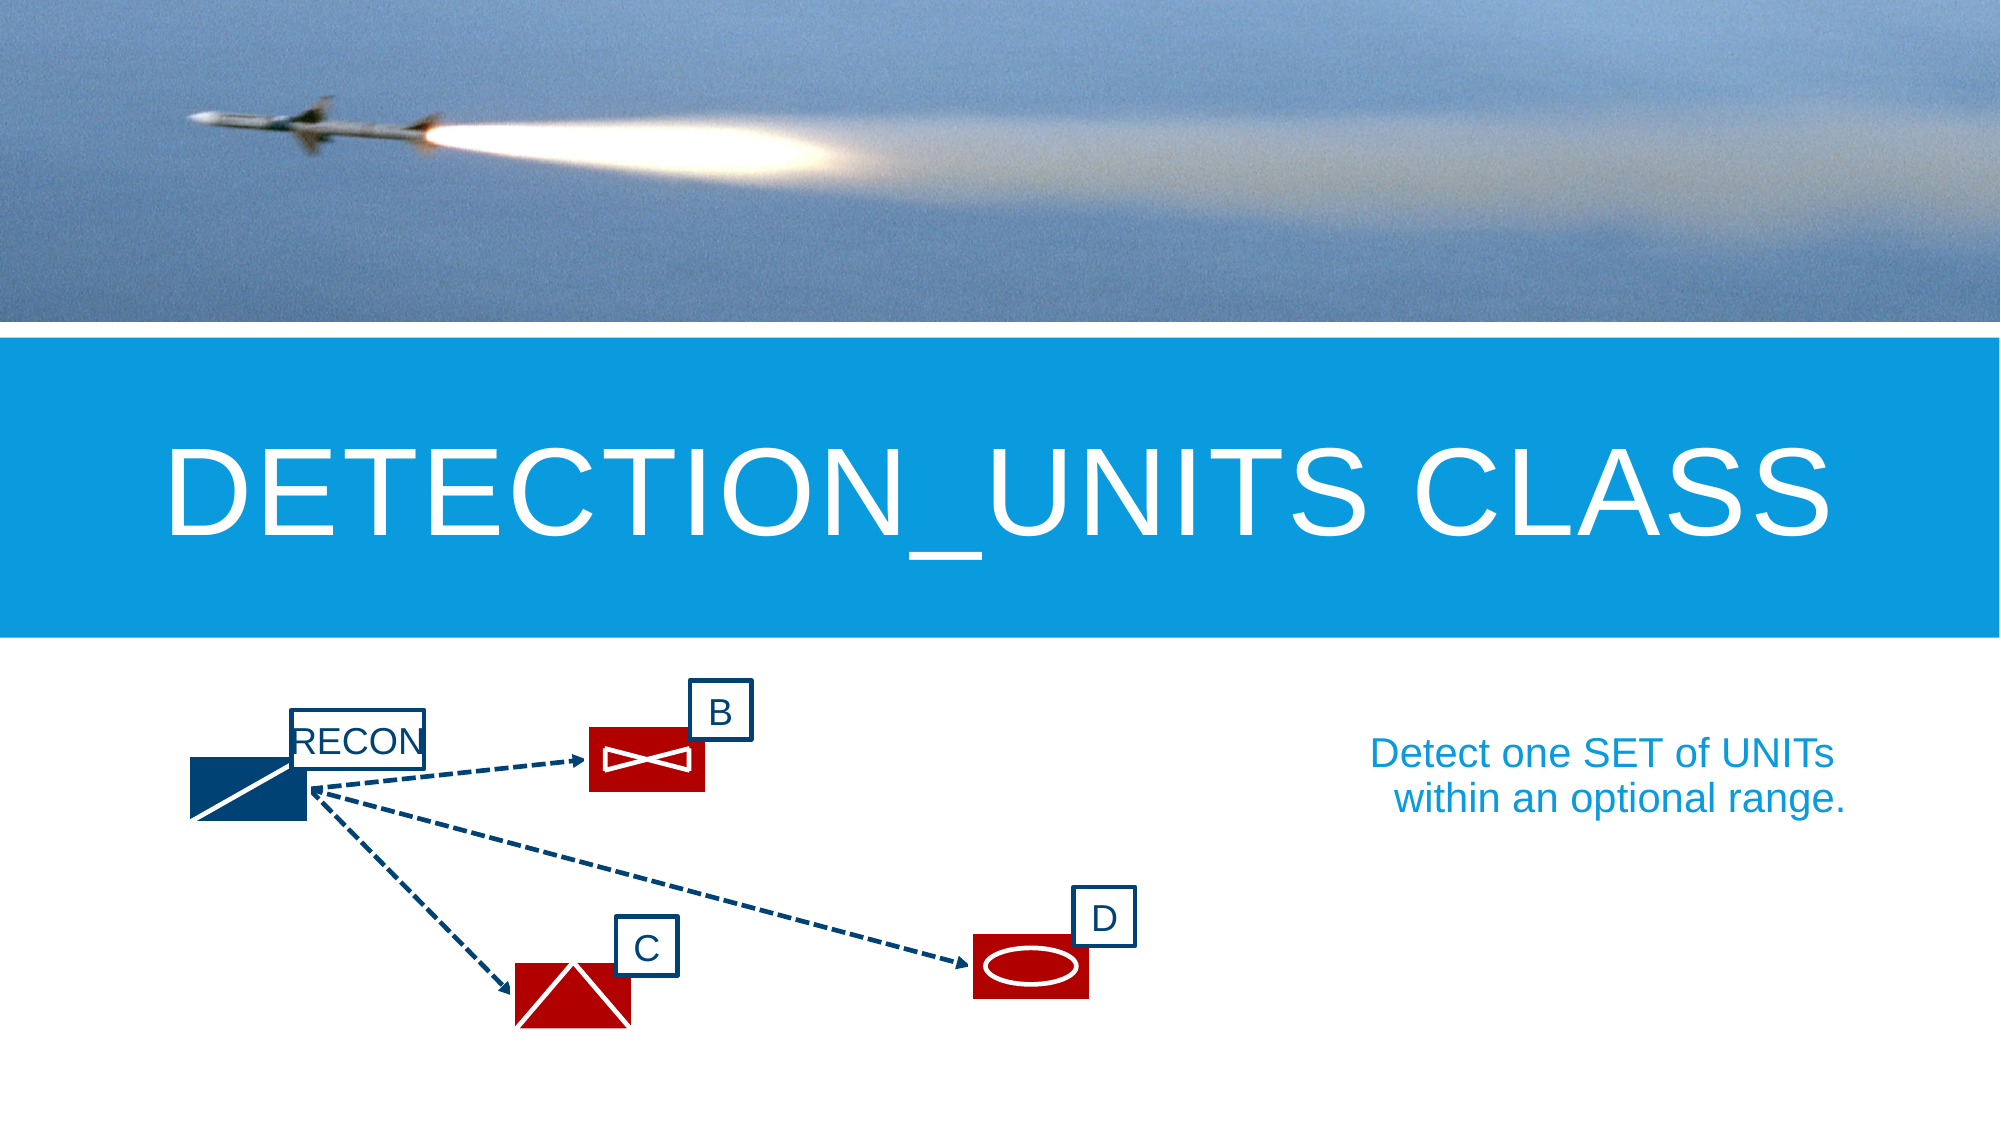

# detection_units class
B
RECON
Detect one SET of UNITs
within an optional range.

D
C